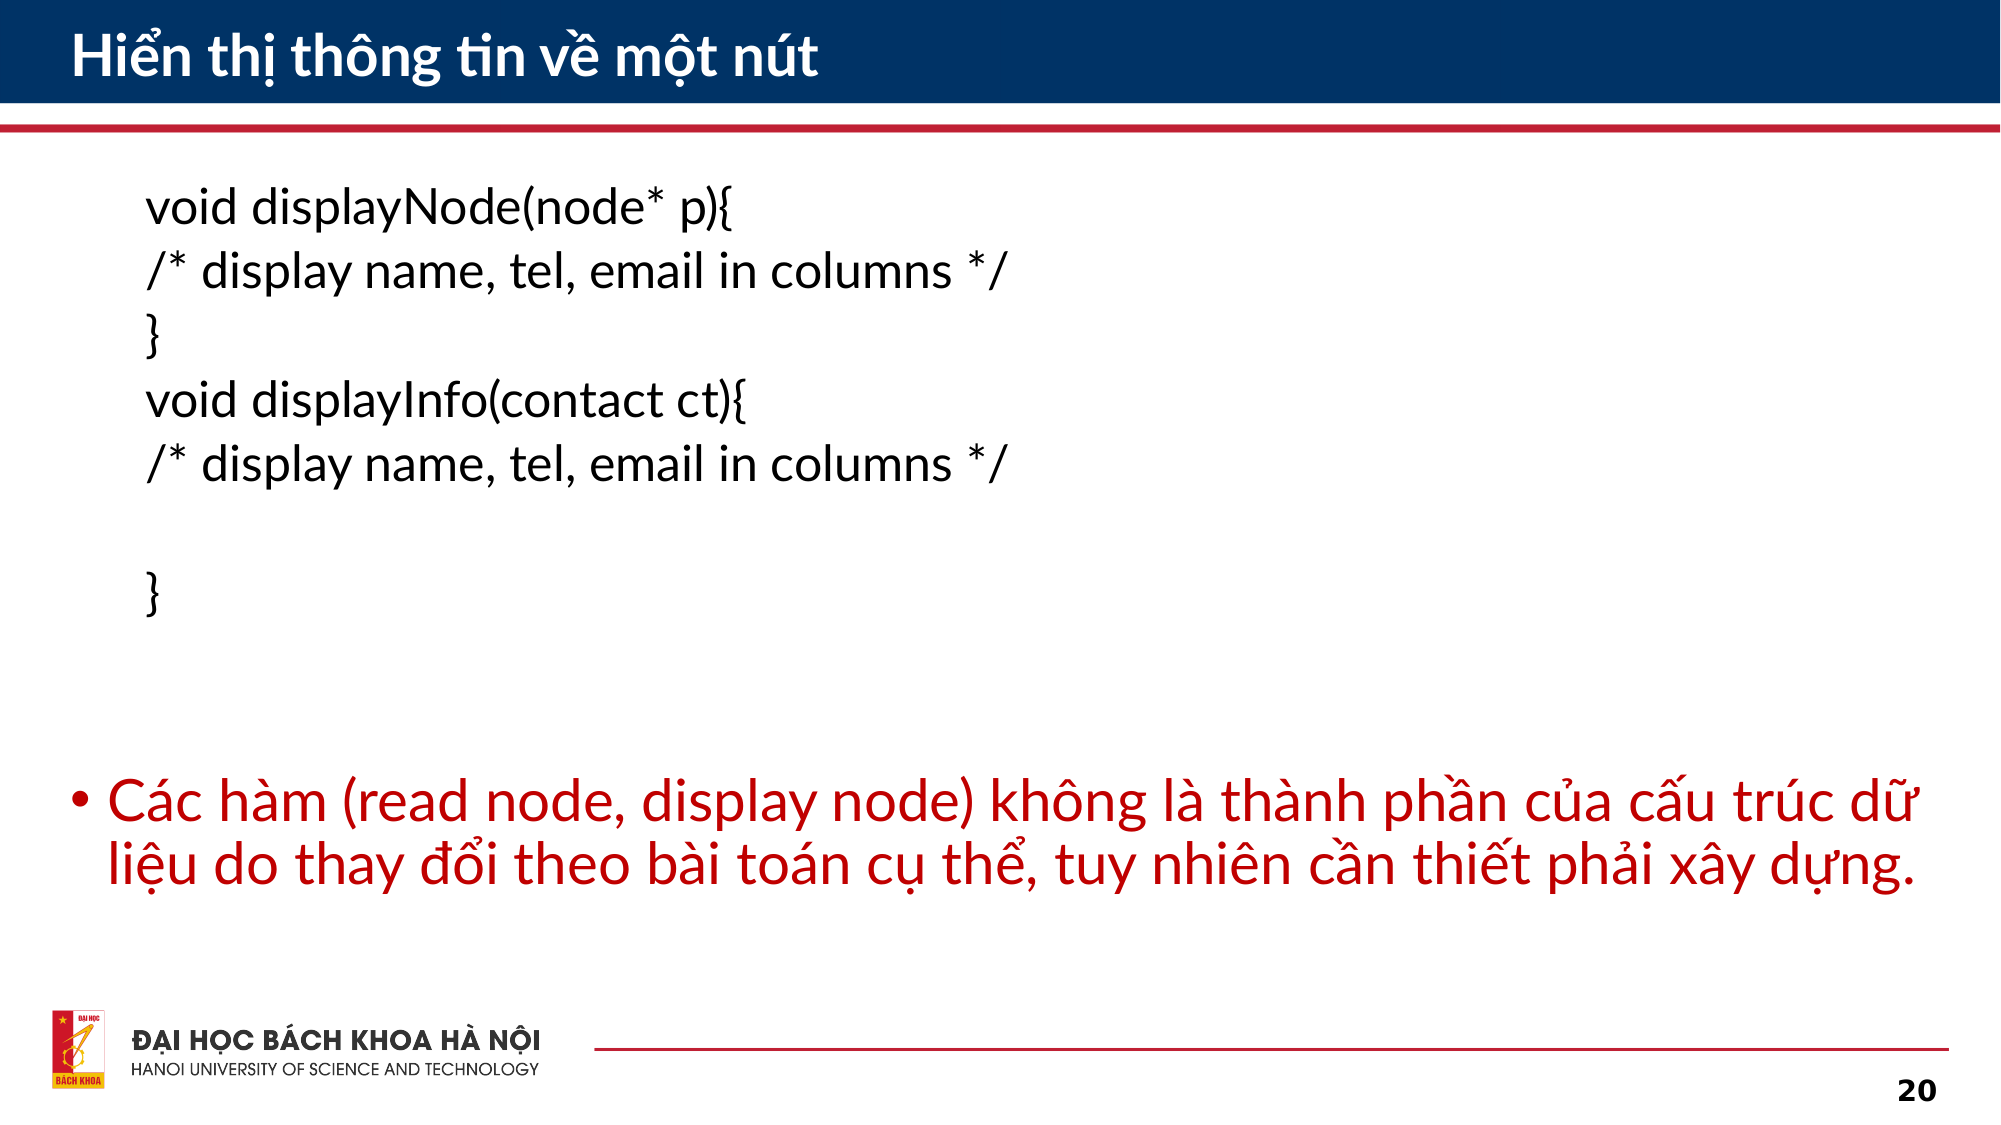

# Hiển thị thông tin về một nút
void displayNode(node* p){
/* display name, tel, email in columns */
}
void displayInfo(contact ct){
/* display name, tel, email in columns */

}

Các hàm (read node, display node) không là thành phần của cấu trúc dữ liệu do thay đổi theo bài toán cụ thể, tuy nhiên cần thiết phải xây dựng.
20